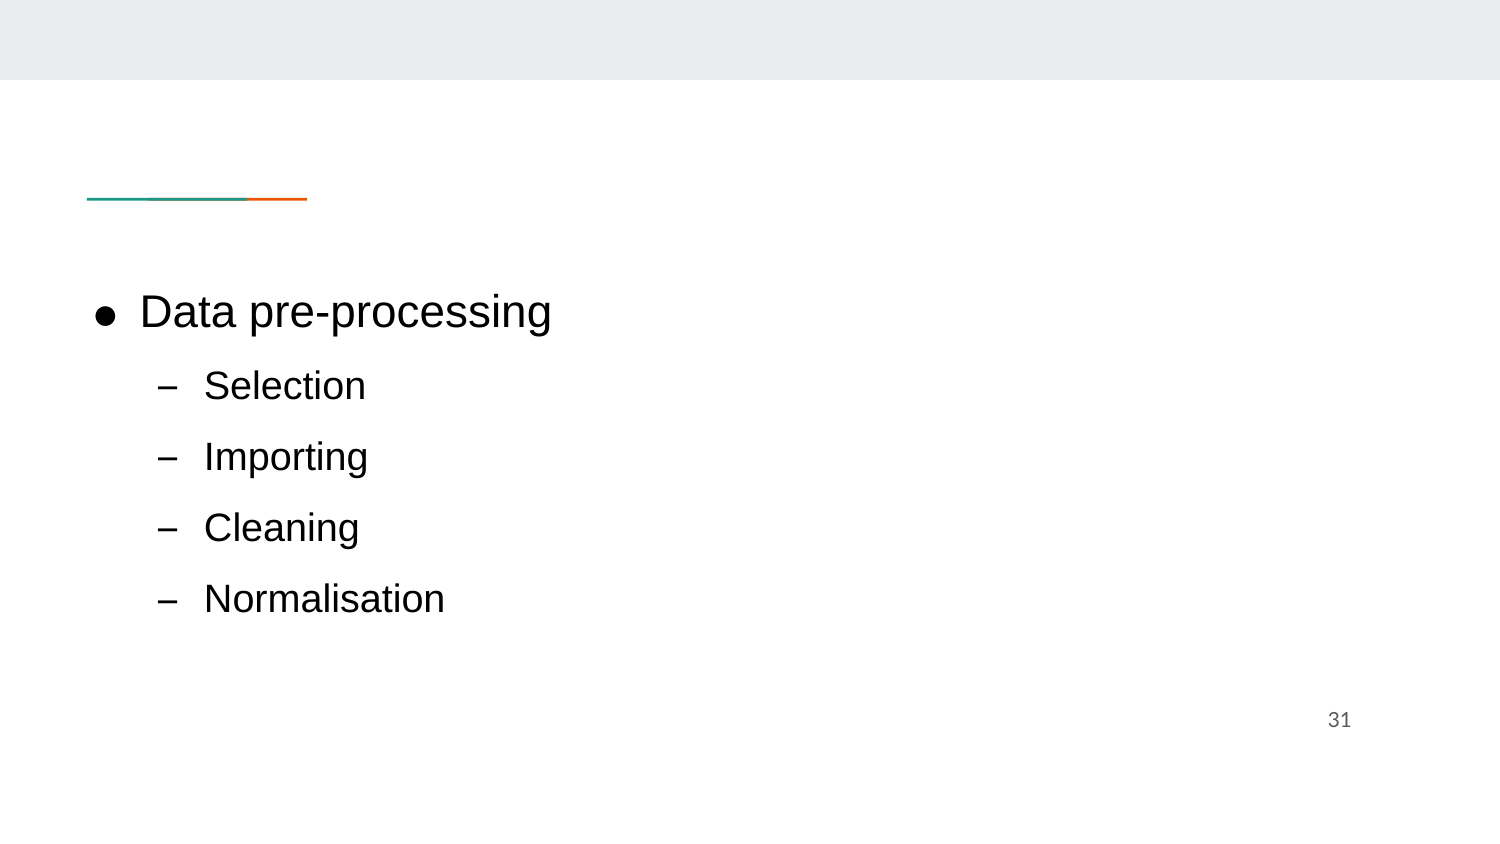

Data pre-processing
Selection
Importing
Cleaning
Normalisation
31